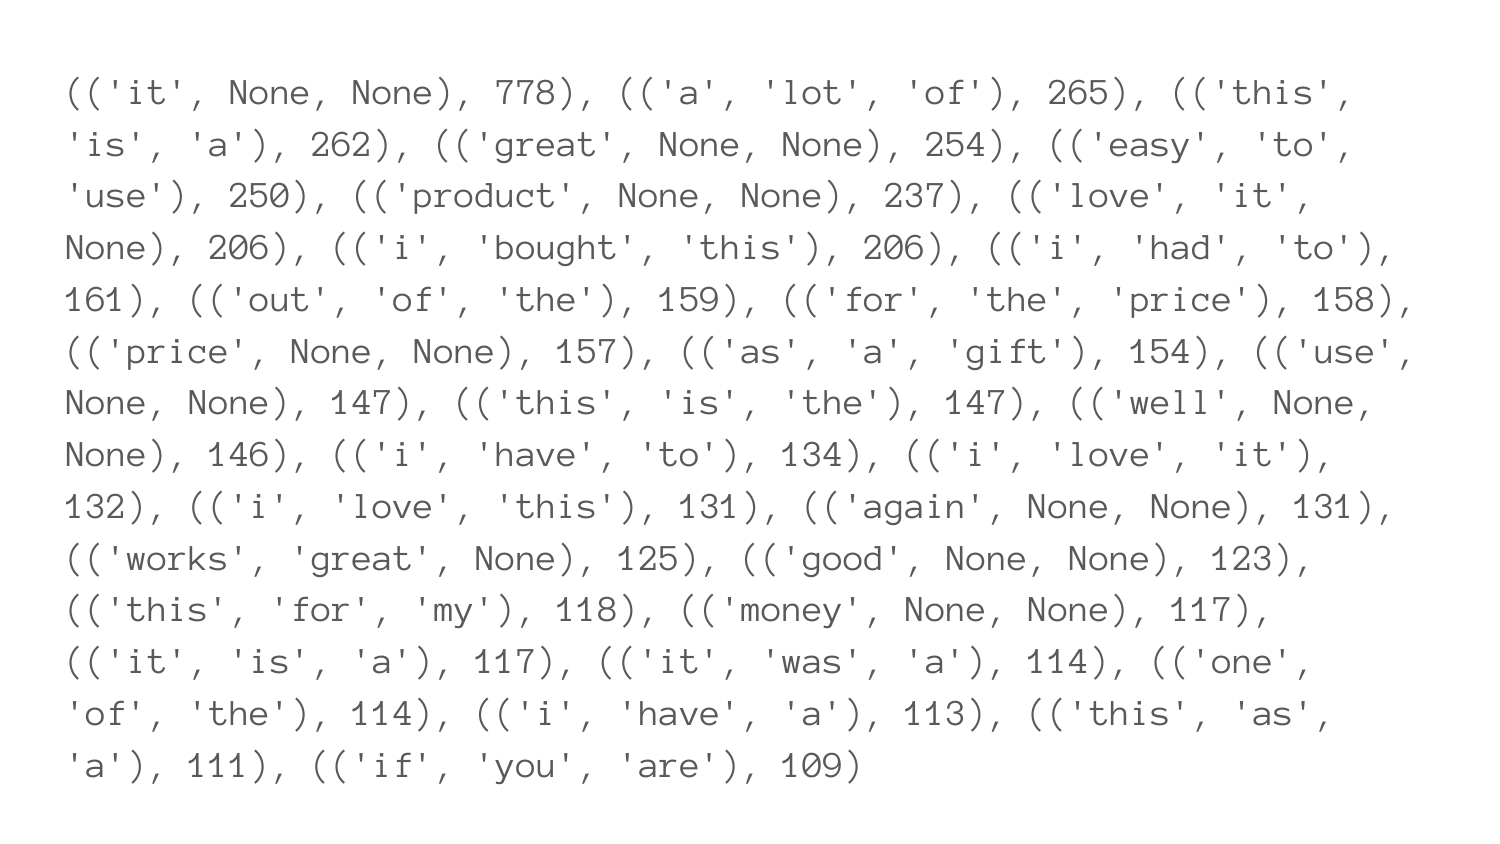

(('it', None, None), 778), (('a', 'lot', 'of'), 265), (('this', 'is', 'a'), 262), (('great', None, None), 254), (('easy', 'to', 'use'), 250), (('product', None, None), 237), (('love', 'it', None), 206), (('i', 'bought', 'this'), 206), (('i', 'had', 'to'), 161), (('out', 'of', 'the'), 159), (('for', 'the', 'price'), 158), (('price', None, None), 157), (('as', 'a', 'gift'), 154), (('use', None, None), 147), (('this', 'is', 'the'), 147), (('well', None, None), 146), (('i', 'have', 'to'), 134), (('i', 'love', 'it'), 132), (('i', 'love', 'this'), 131), (('again', None, None), 131), (('works', 'great', None), 125), (('good', None, None), 123), (('this', 'for', 'my'), 118), (('money', None, None), 117), (('it', 'is', 'a'), 117), (('it', 'was', 'a'), 114), (('one', 'of', 'the'), 114), (('i', 'have', 'a'), 113), (('this', 'as', 'a'), 111), (('if', 'you', 'are'), 109)